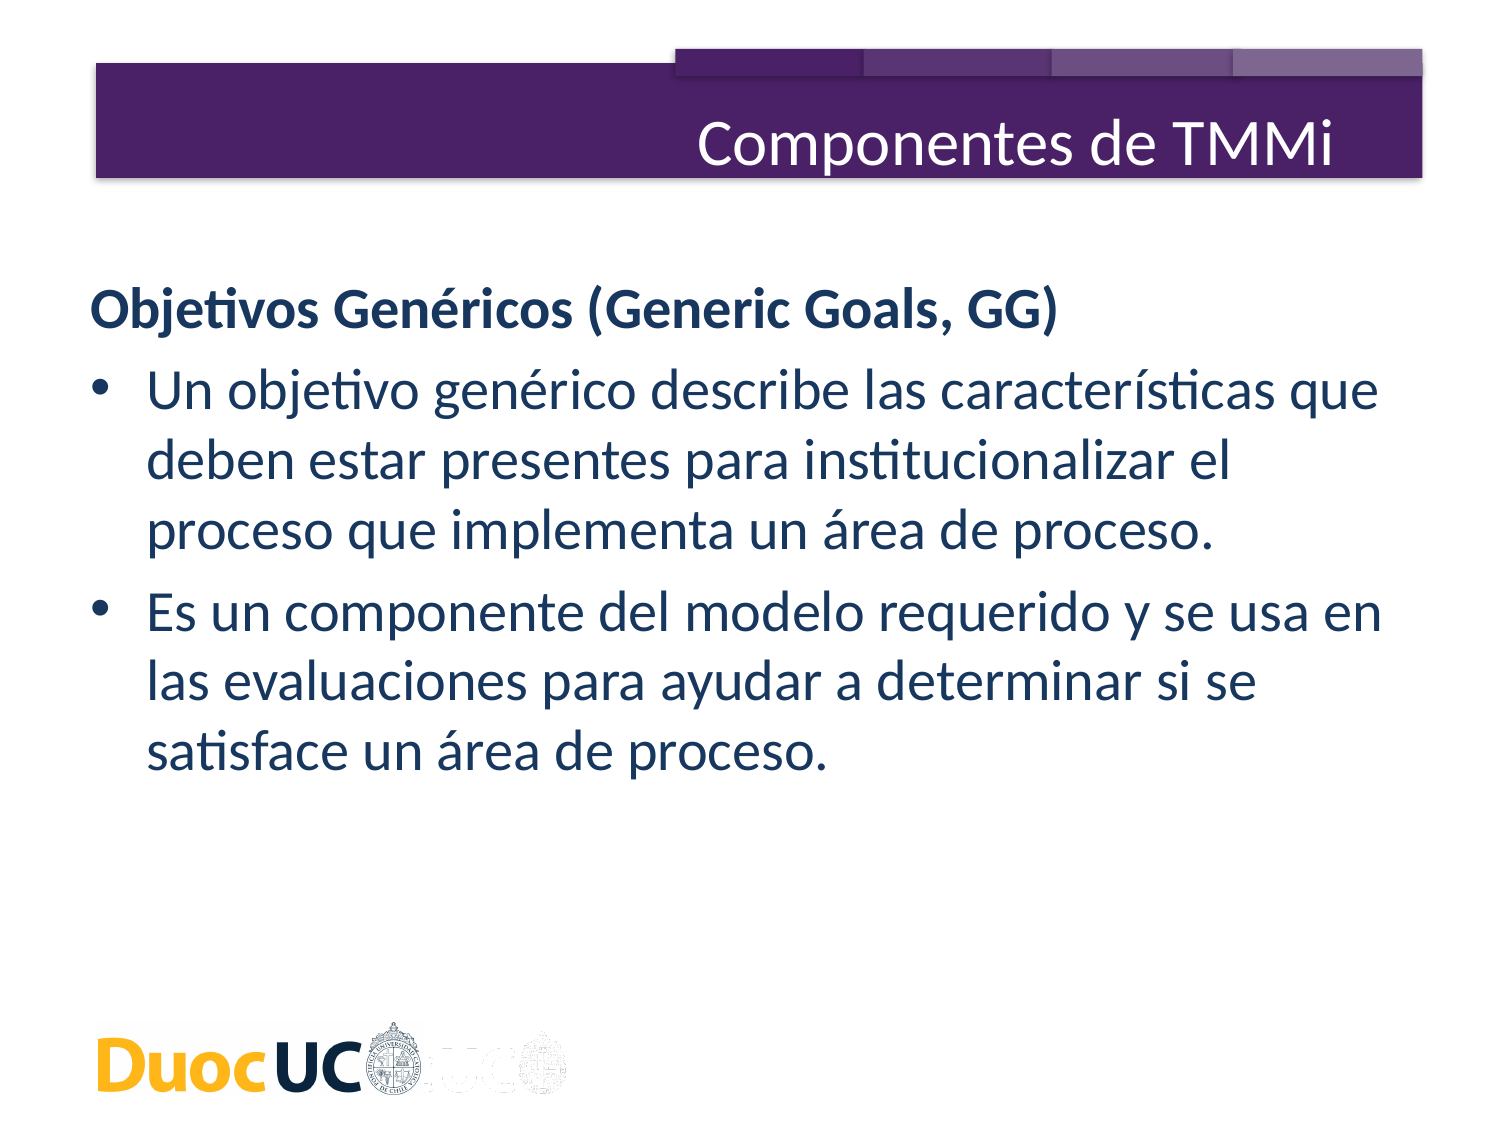

Componentes de TMMi
Objetivos Genéricos (Generic Goals, GG)
Un objetivo genérico describe las características que deben estar presentes para institucionalizar el proceso que implementa un área de proceso.
Es un componente del modelo requerido y se usa en las evaluaciones para ayudar a determinar si se satisface un área de proceso.